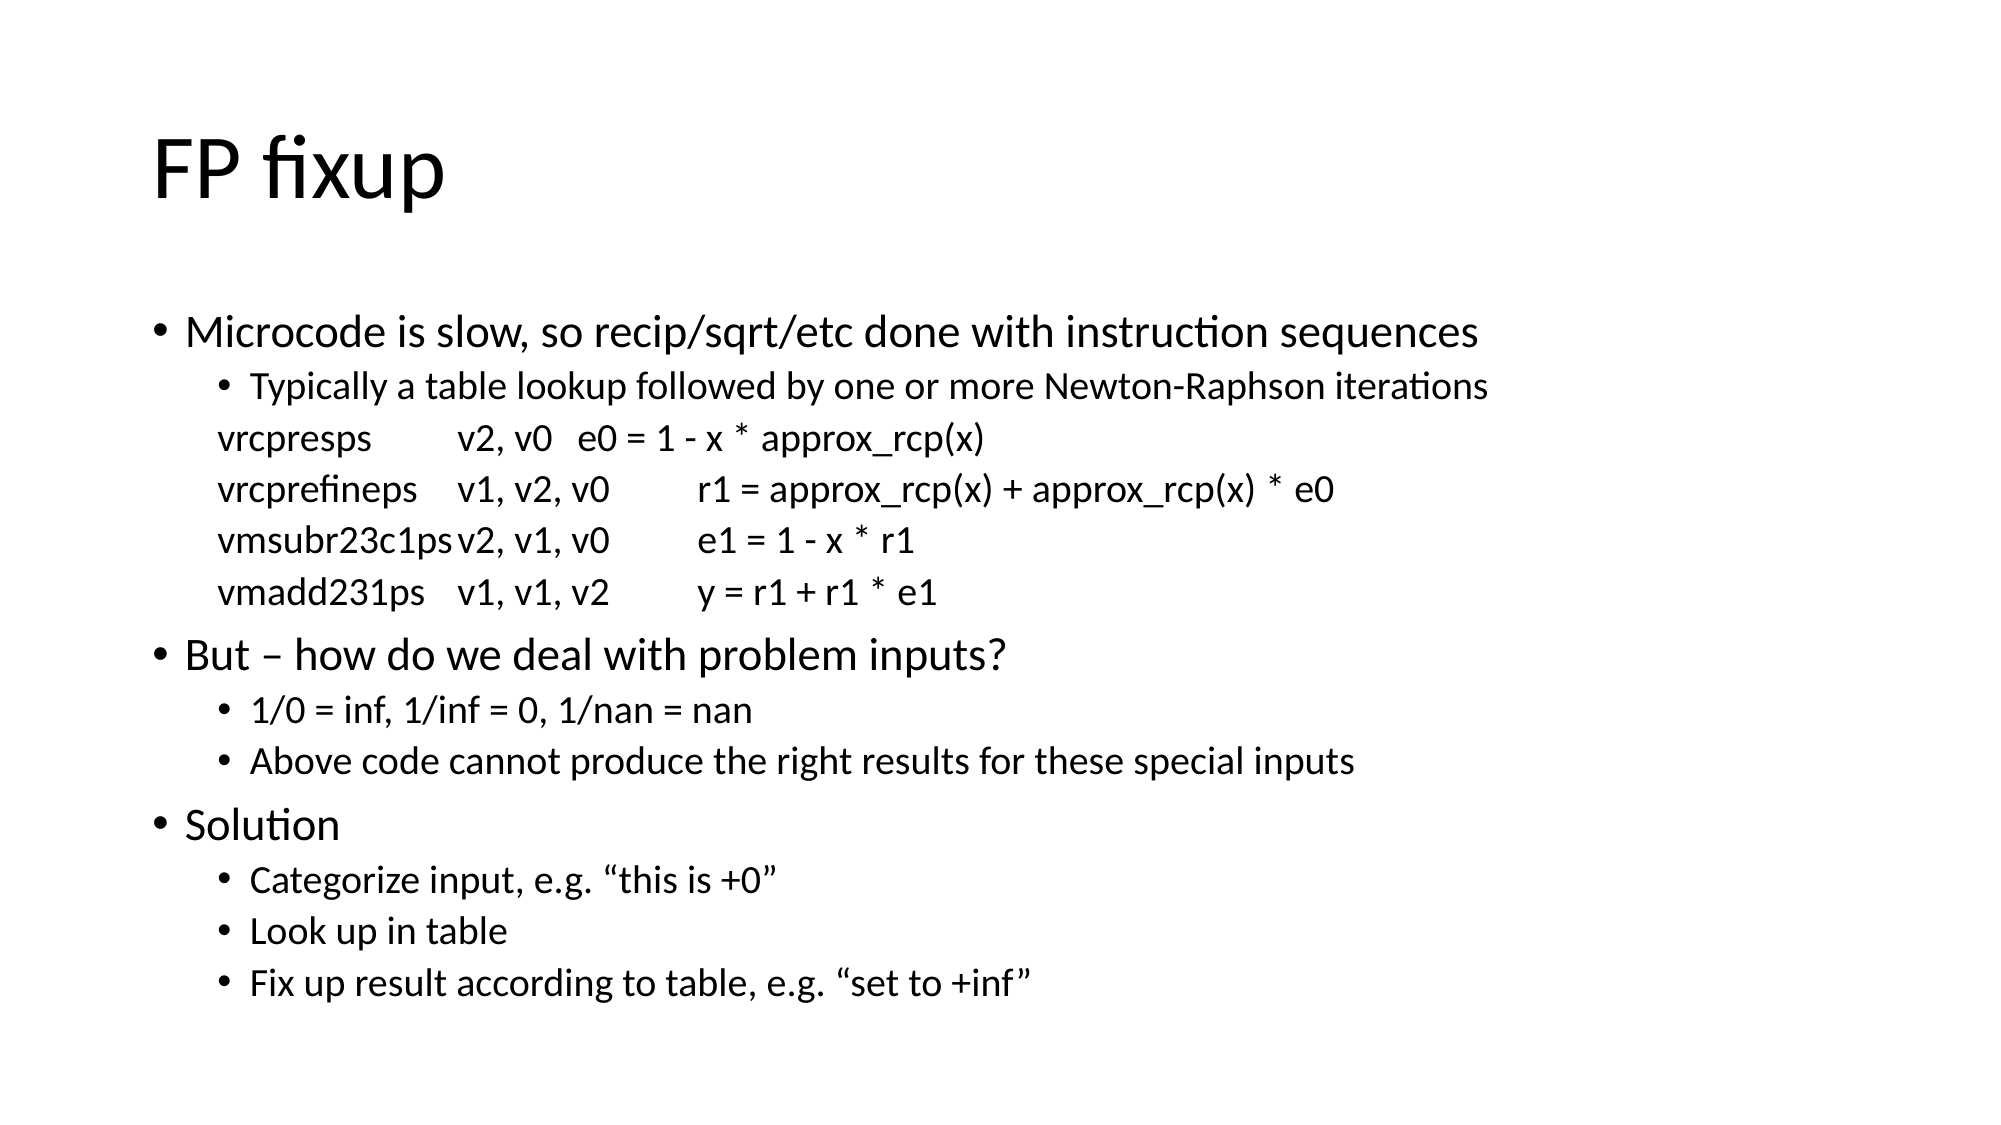

# FP fixup
Microcode is slow, so recip/sqrt/etc done with instruction sequences
Typically a table lookup followed by one or more Newton-Raphson iterations
vrcpresps		v2, v0		e0 = 1 - x * approx_rcp(x)
vrcprefineps 	v1, v2, v0	r1 = approx_rcp(x) + approx_rcp(x) * e0
vmsubr23c1ps	v2, v1, v0	e1 = 1 - x * r1
vmadd231ps	v1, v1, v2	y = r1 + r1 * e1
But – how do we deal with problem inputs?
1/0 = inf, 1/inf = 0, 1/nan = nan
Above code cannot produce the right results for these special inputs
Solution
Categorize input, e.g. “this is +0”
Look up in table
Fix up result according to table, e.g. “set to +inf”